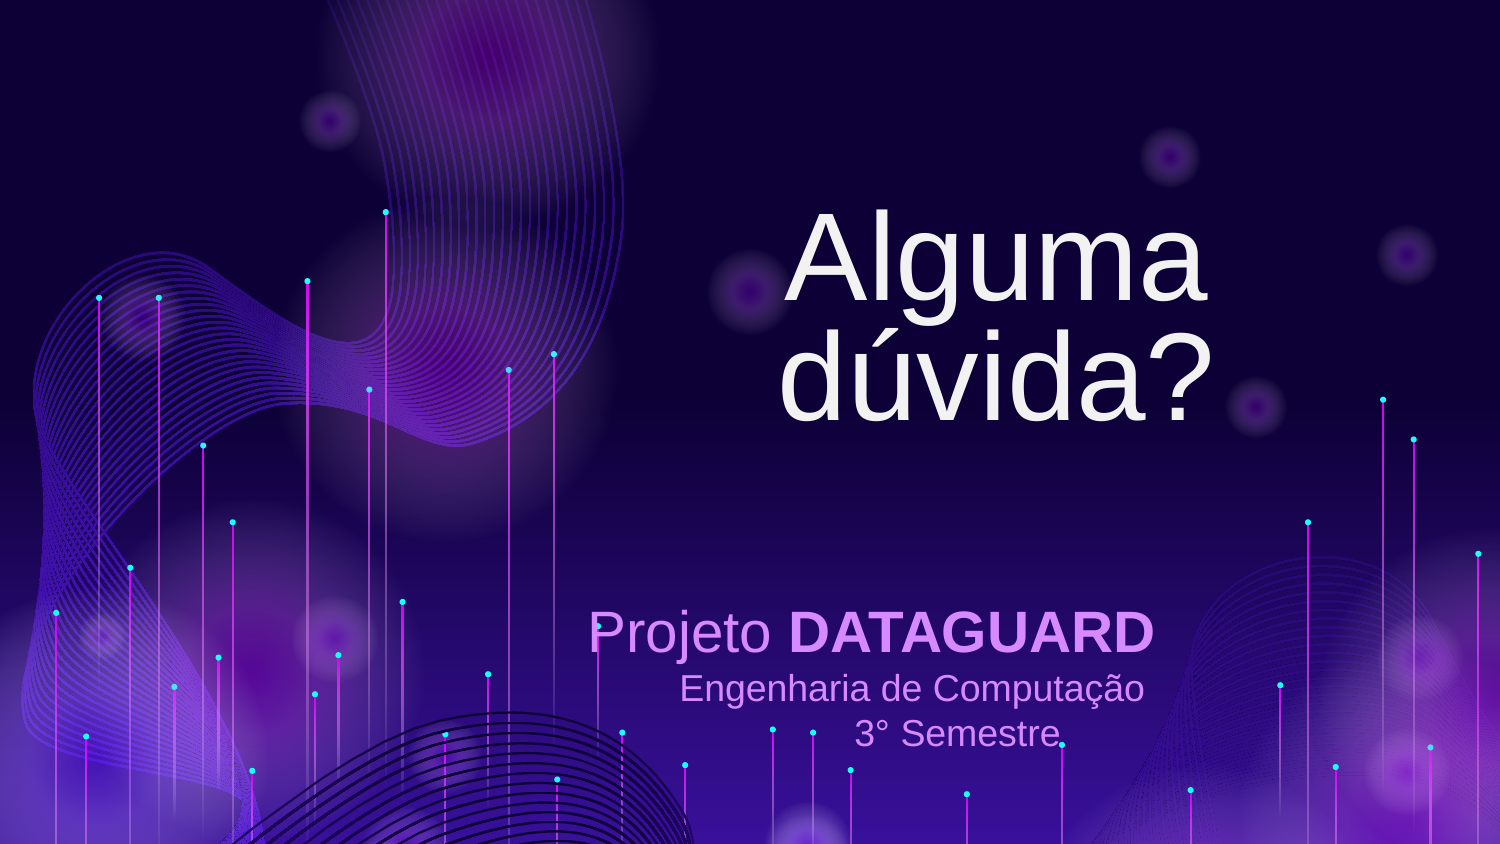

# Alguma dúvida?

Projeto DATAGUARD
Engenharia de Computação
                       3° Semestre